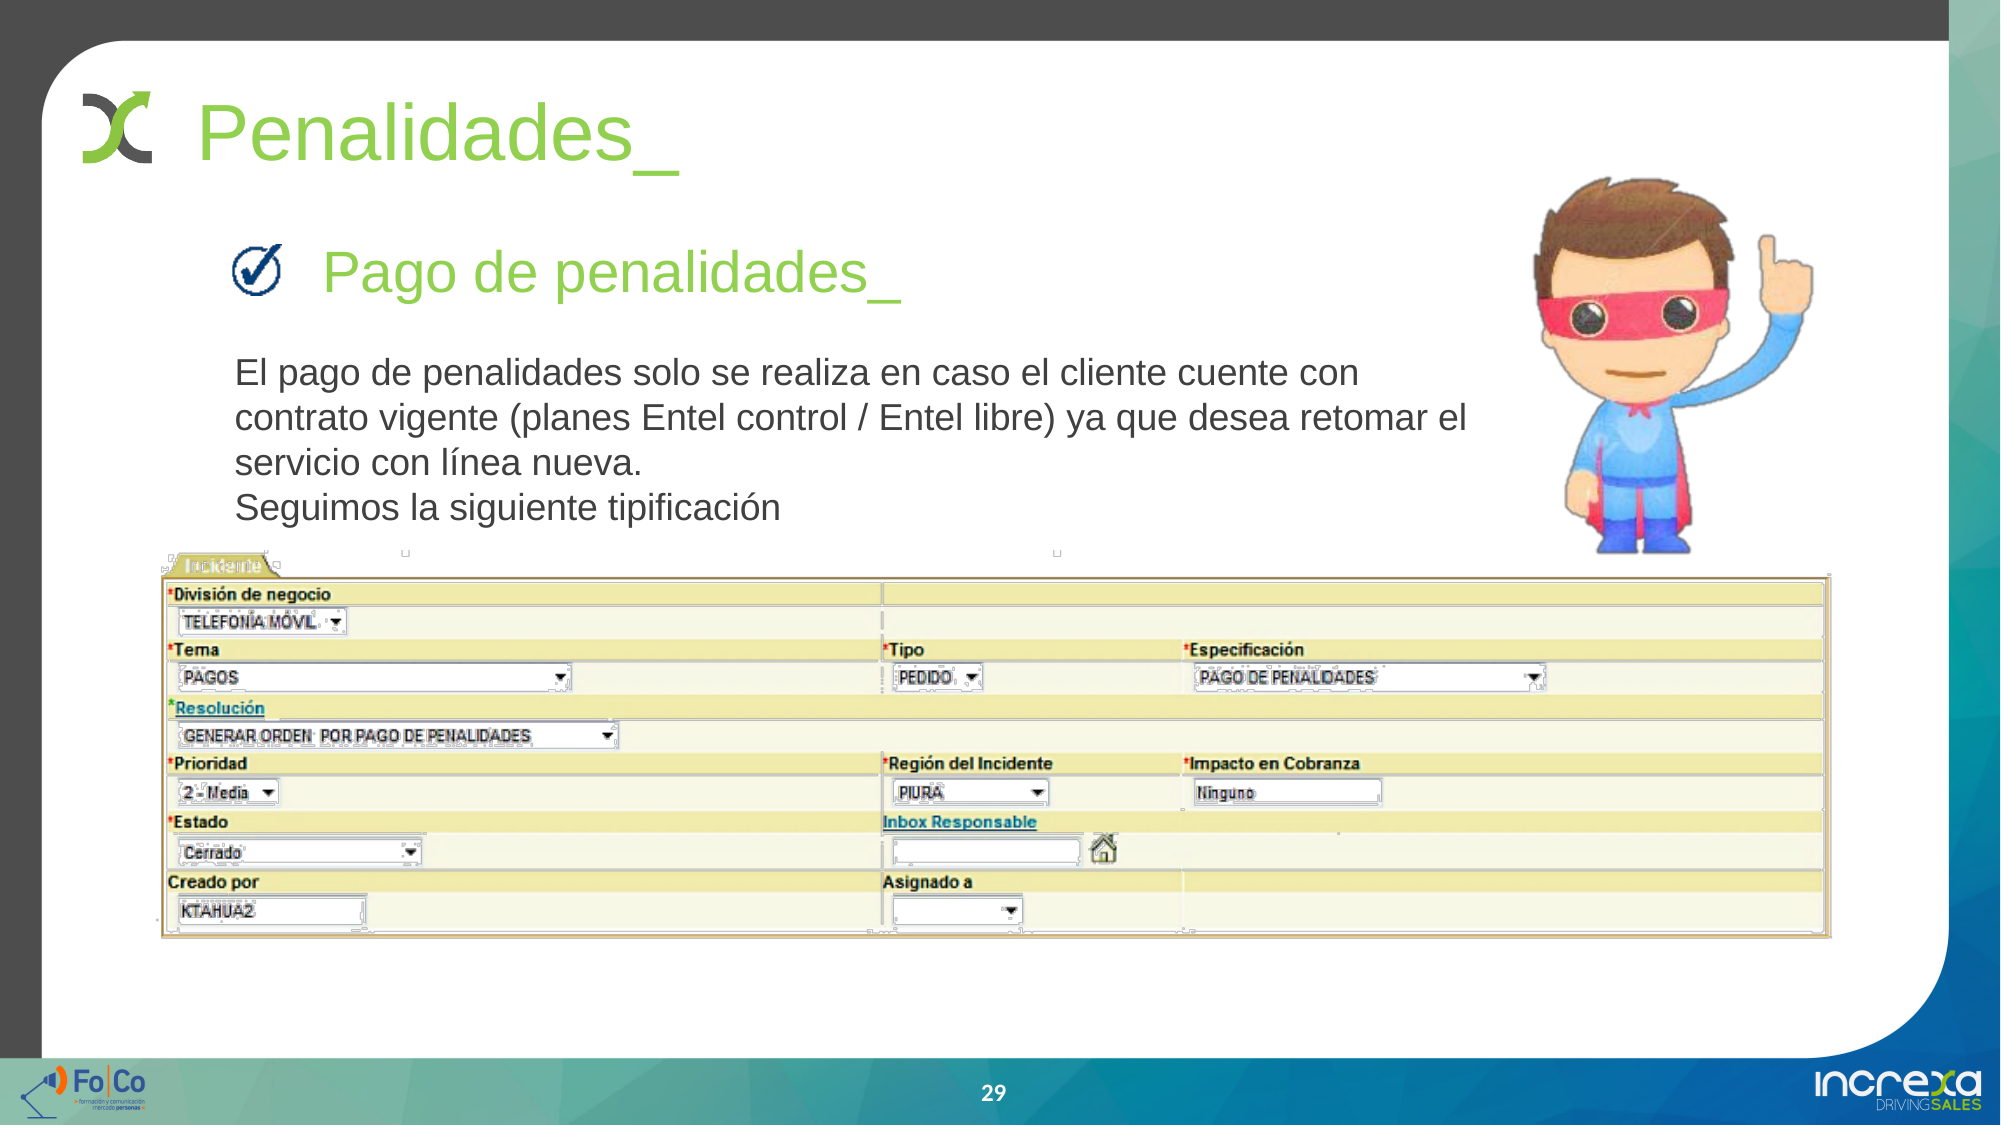

# Penalidades_

Pago de penalidades_

El pago de penalidades solo se realiza en caso el cliente cuente con contrato vigente (planes Entel control / Entel libre) ya que desea retomar el servicio con línea nueva.
Seguimos la siguiente tipificación

29